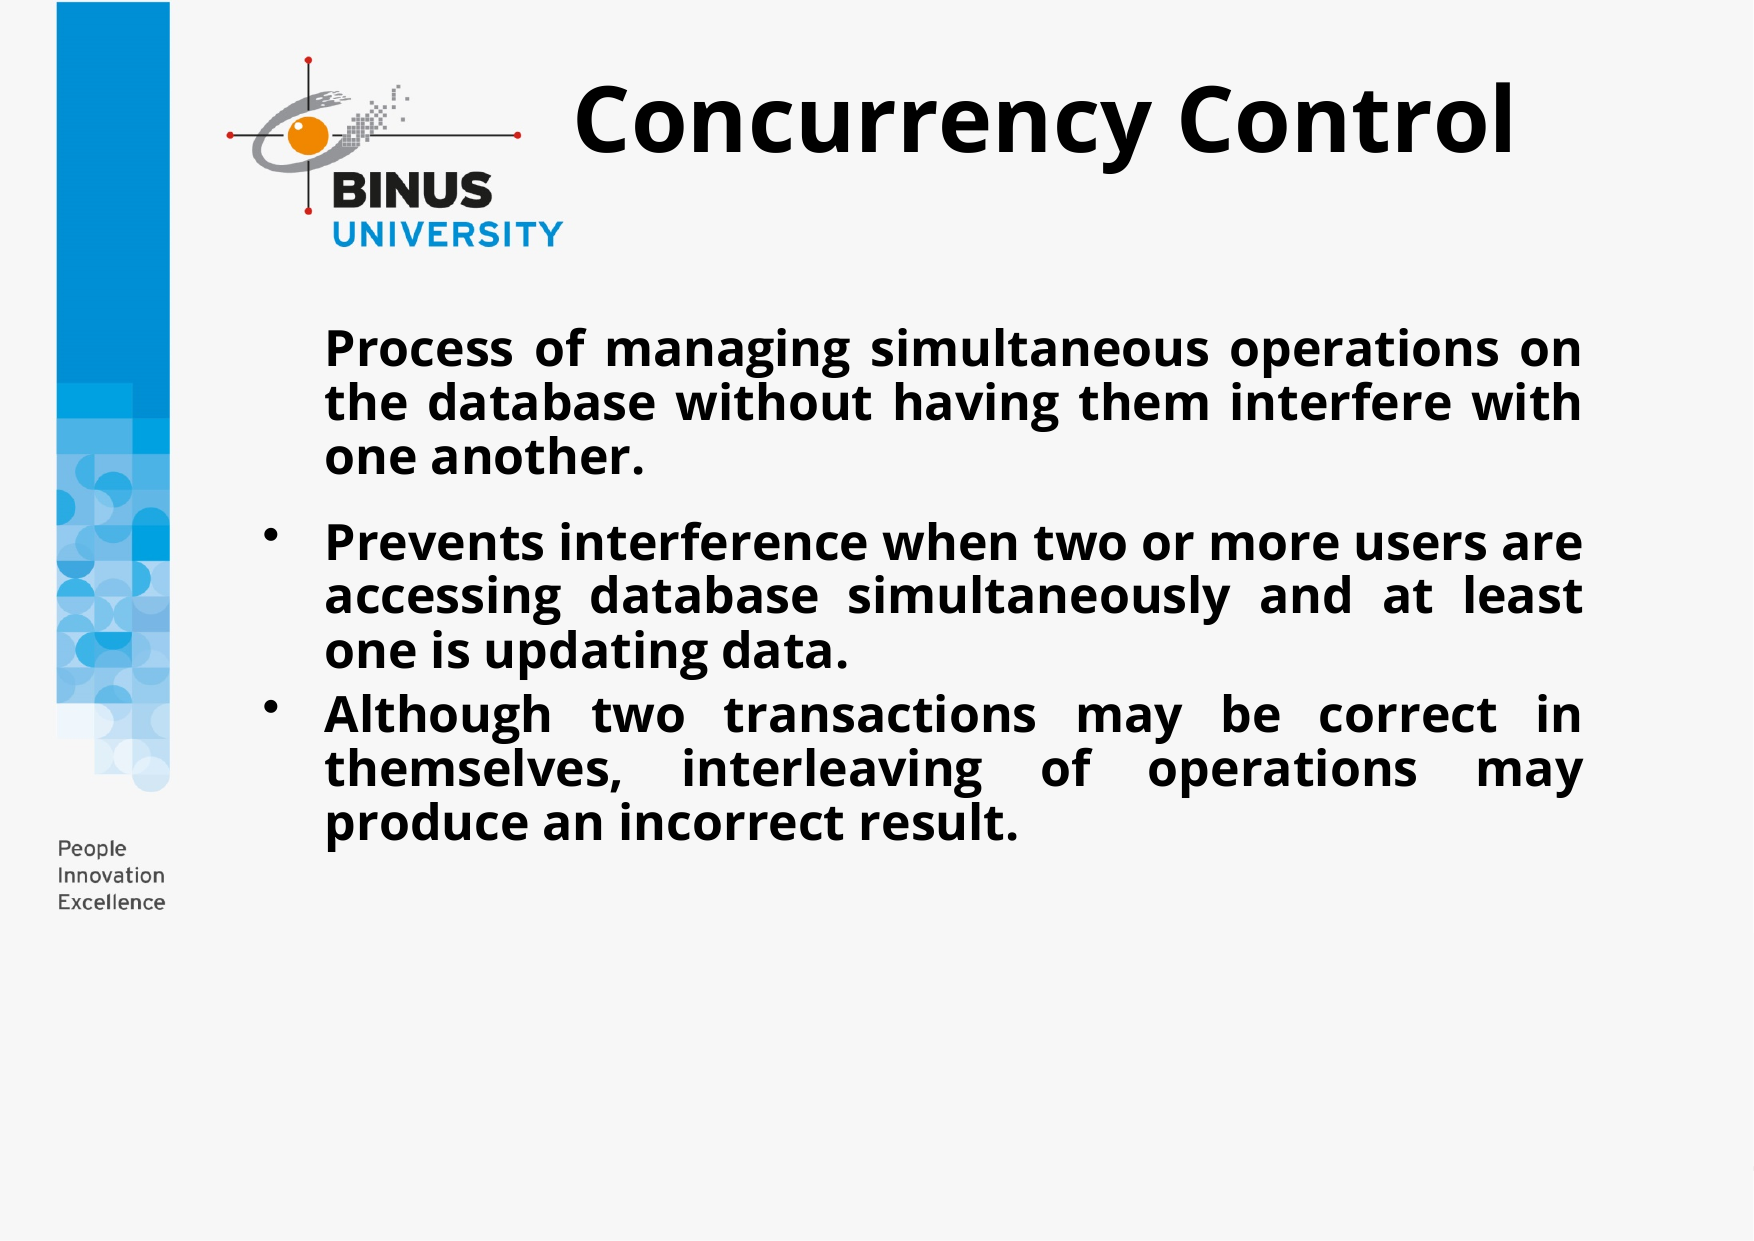

# Concurrency Control
	Process of managing simultaneous operations on the database without having them interfere with one another.

Prevents interference when two or more users are accessing database simultaneously and at least one is updating data.
Although two transactions may be correct in themselves, interleaving of operations may produce an incorrect result.